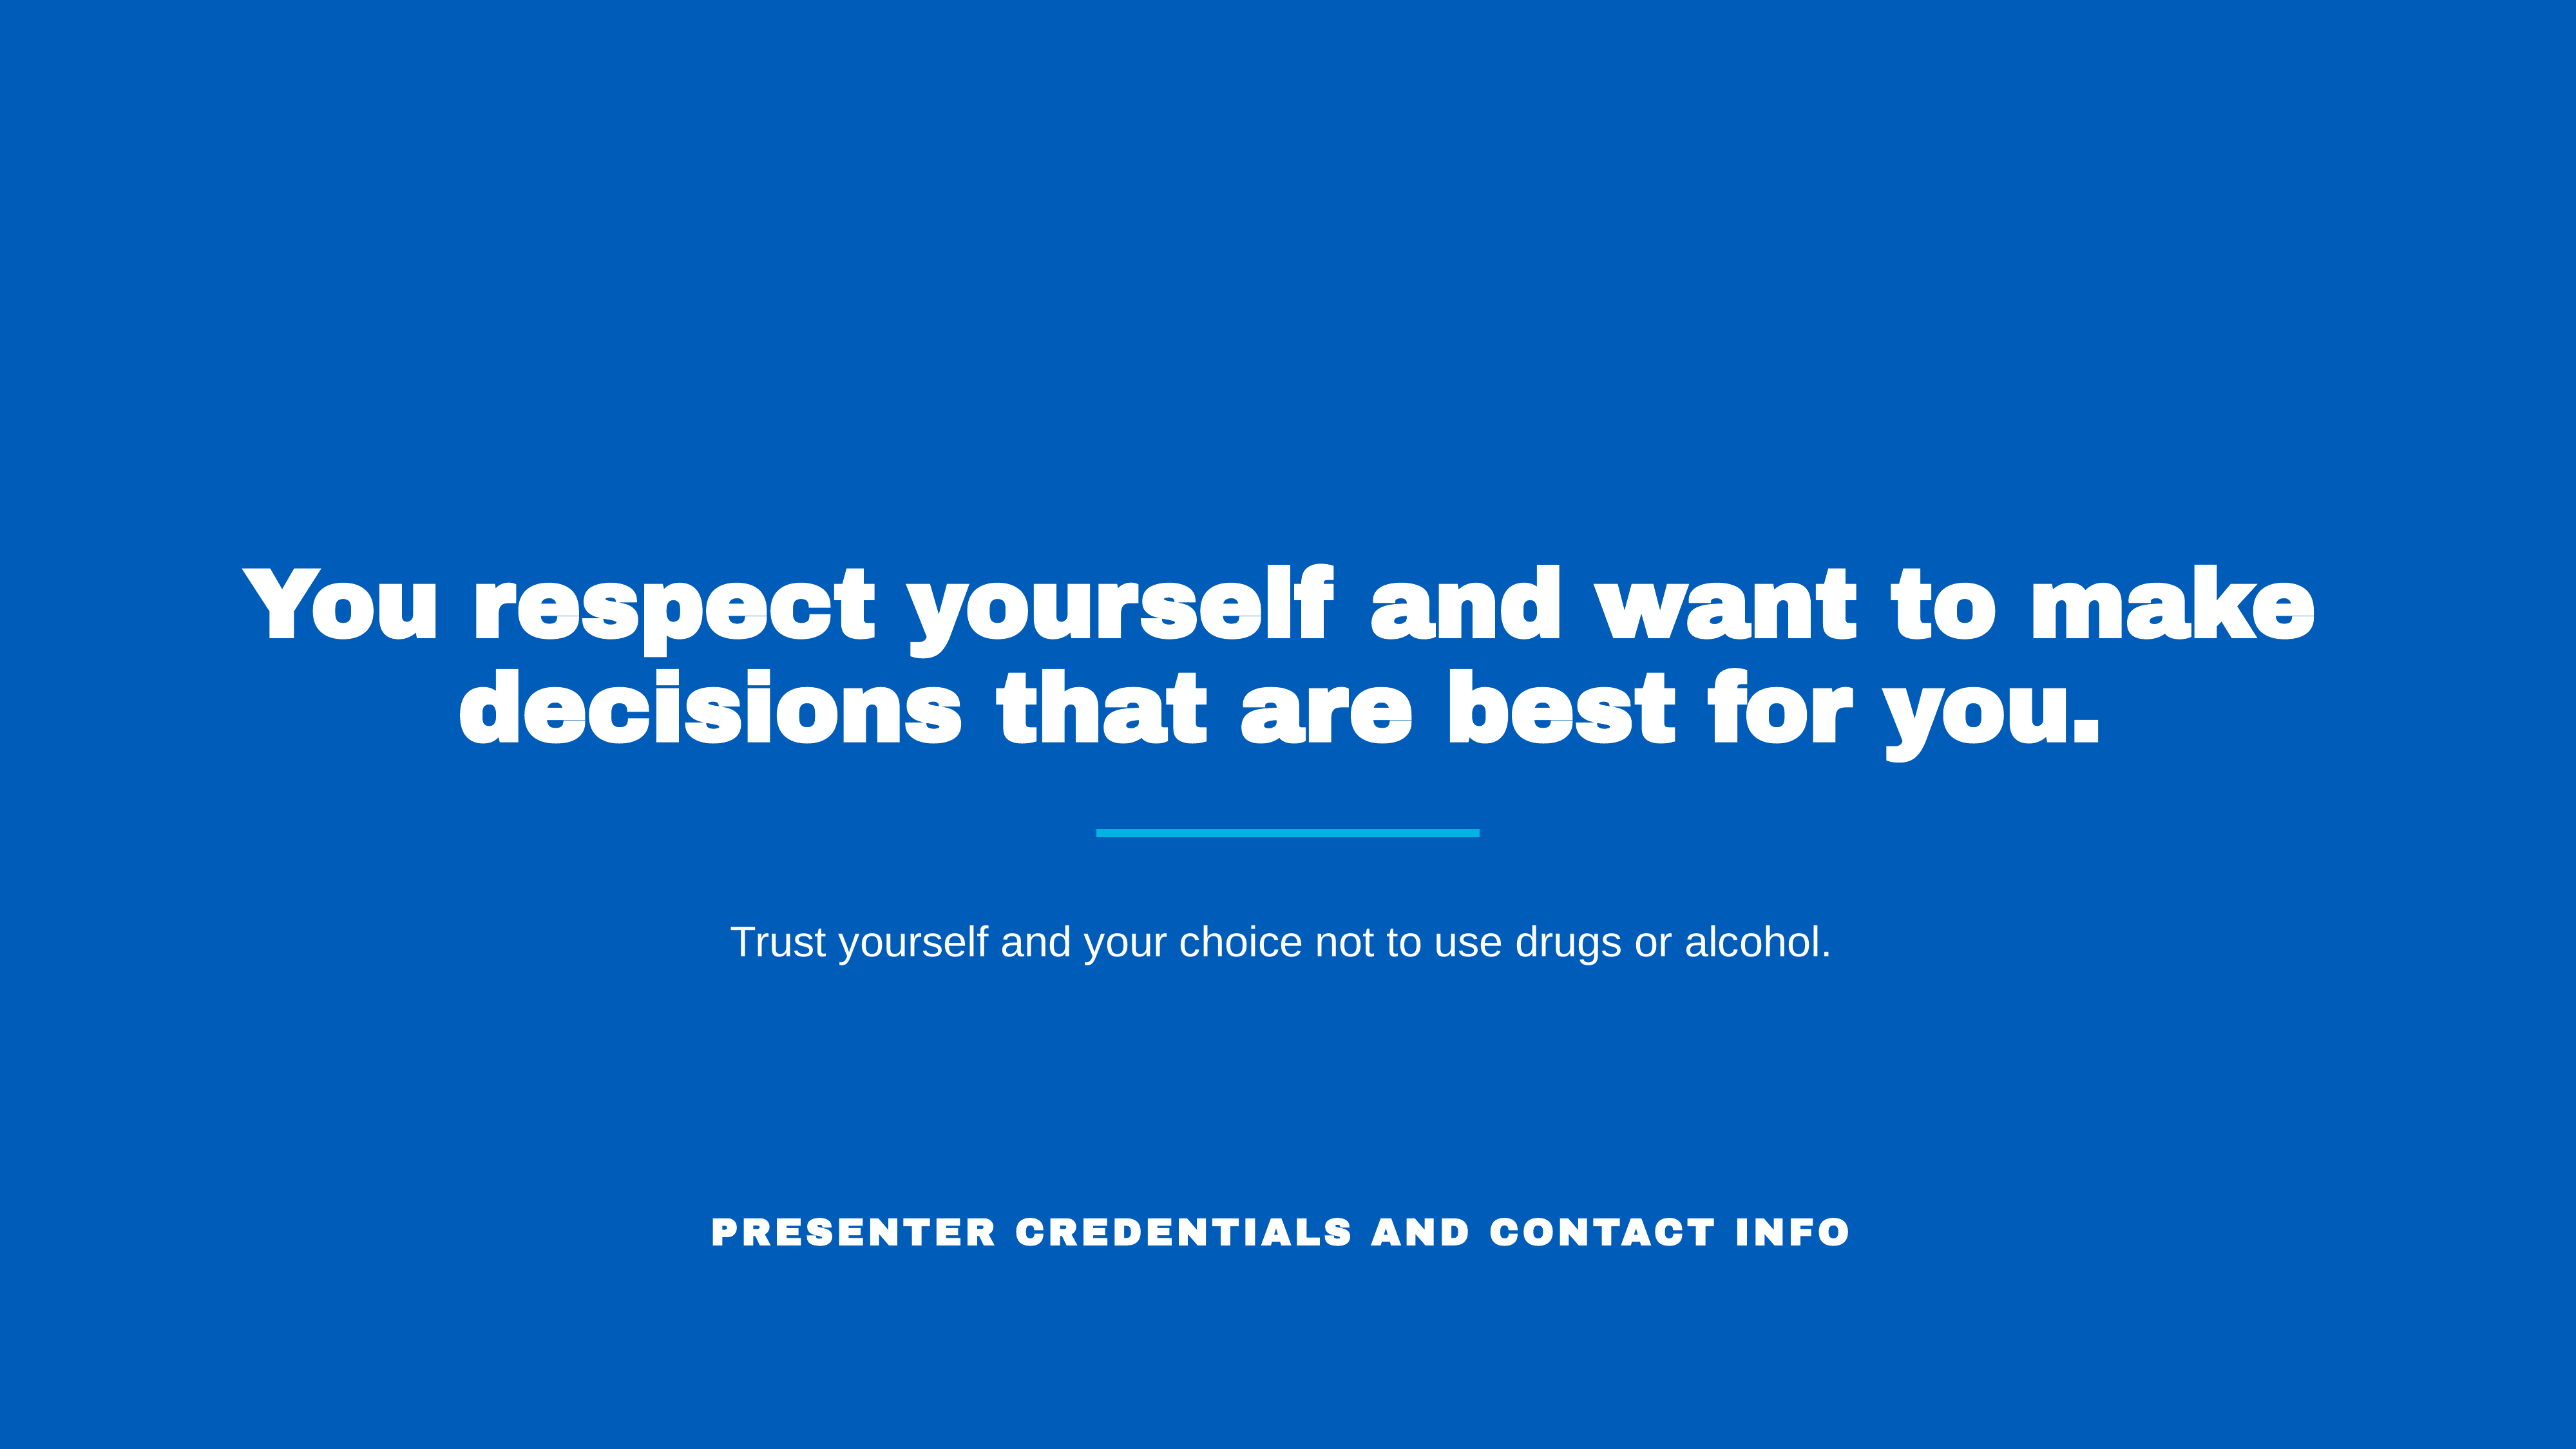

# You respect yourself and want to make decisions that are best for you.
Trust yourself and your choice not to use drugs or alcohol.
PRESENTER CREDENTIALS AND CONTACT INFO